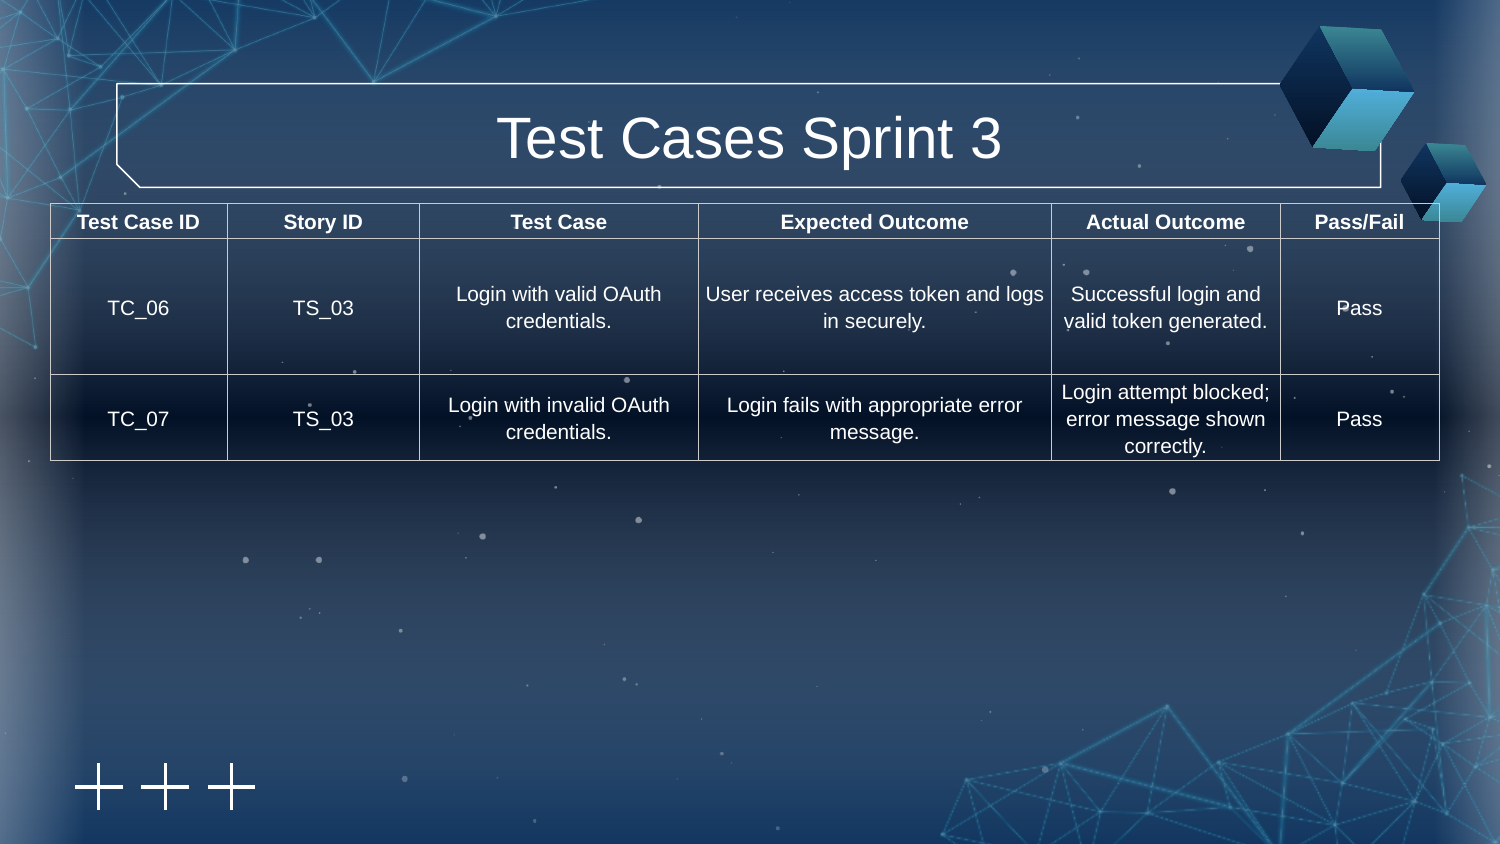

# Test Cases Sprint 3

| Test Case ID | Story ID | Test Case | Expected Outcome | Actual Outcome | Pass/Fail |
| --- | --- | --- | --- | --- | --- |
| TC\_06 | TS\_03 | Login with valid OAuth credentials. | User receives access token and logs in securely. | Successful login and valid token generated. | Pass |
| TC\_07 | TS\_03 | Login with invalid OAuth credentials. | Login fails with appropriate error message. | Login attempt blocked; error message shown correctly. | Pass |